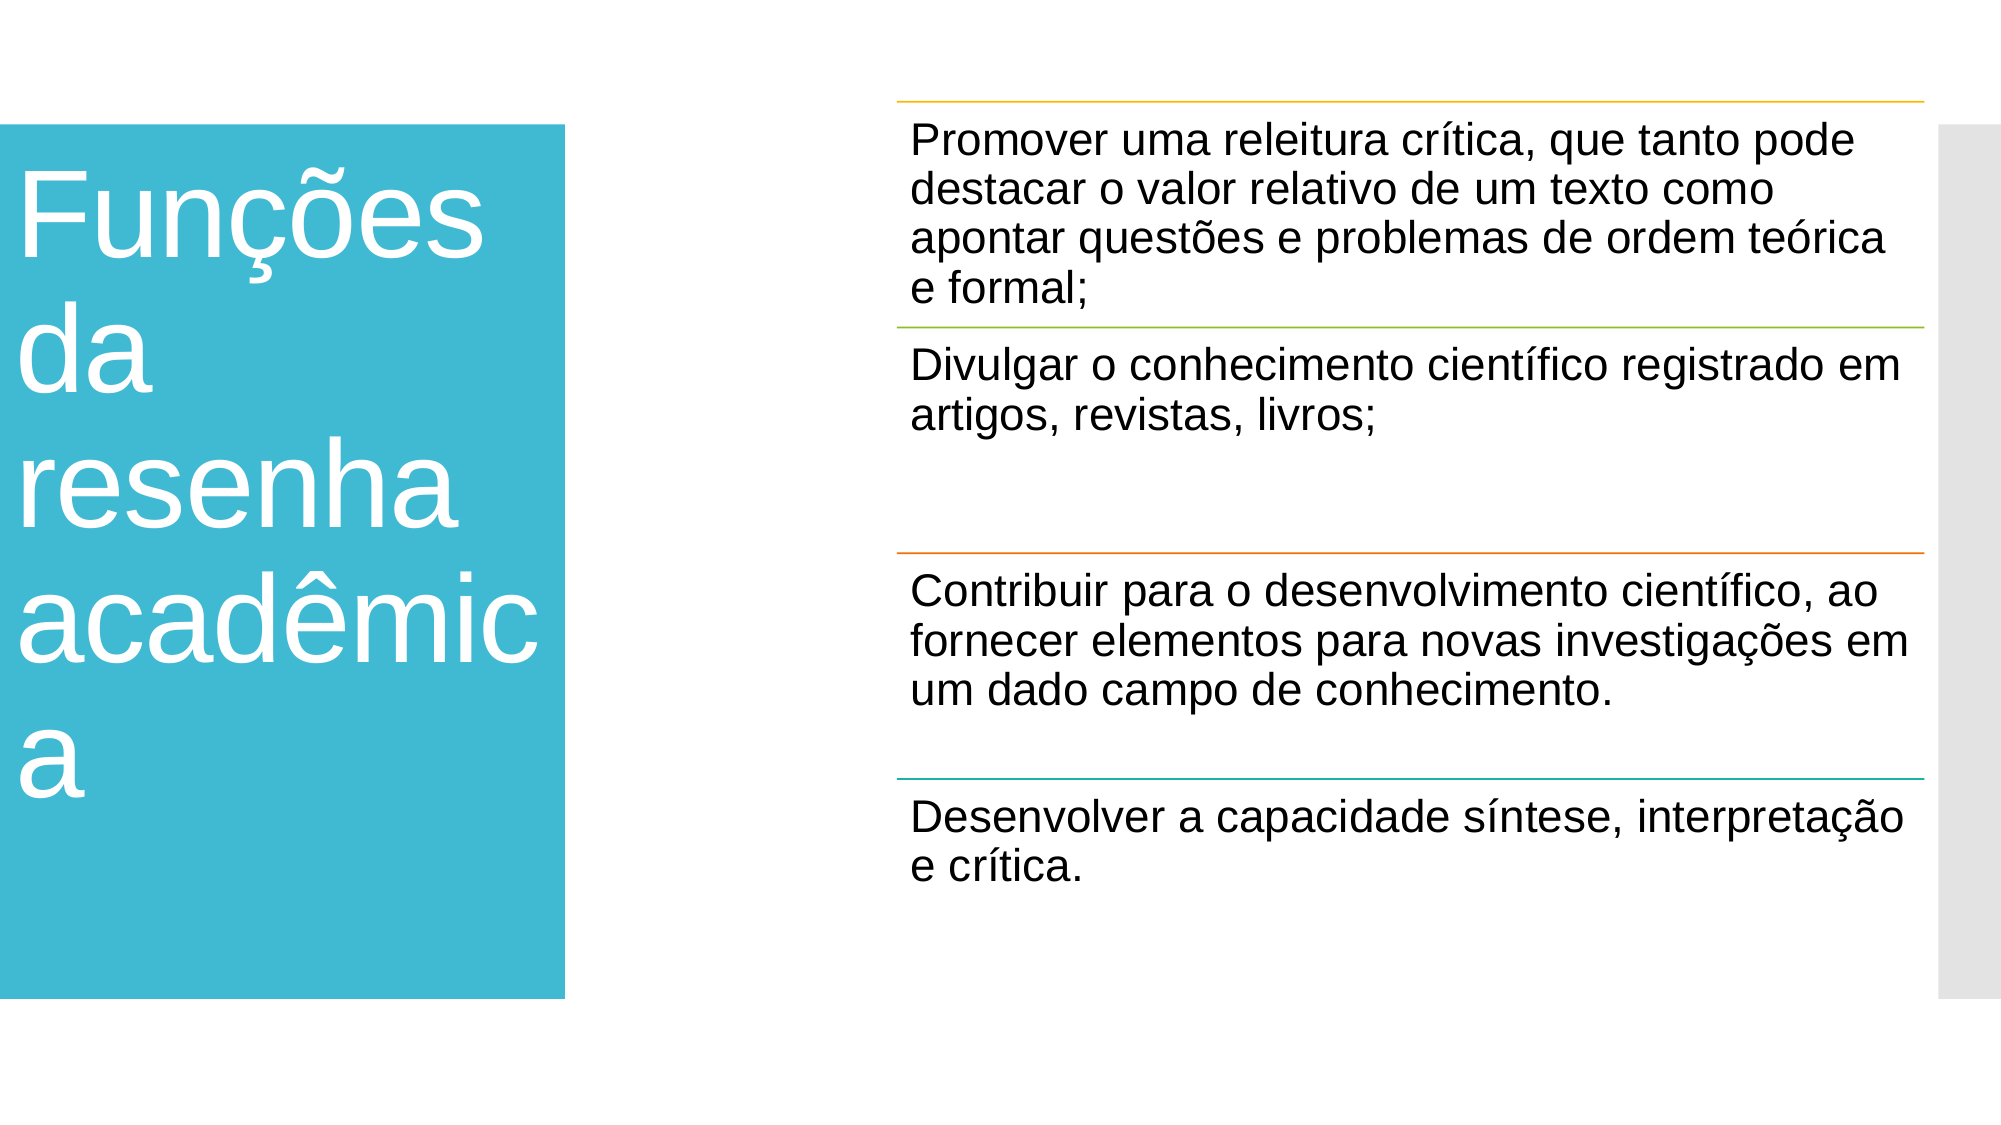

Promover uma releitura crítica, que tanto pode destacar o valor relativo de um texto como apontar questões e problemas de ordem teórica e formal;
Divulgar o conhecimento científico registrado em artigos, revistas, livros;
Contribuir para o desenvolvimento científico, ao fornecer elementos para novas investigações em um dado campo de conhecimento.
Desenvolver a capacidade síntese, interpretação e crítica.
# Funções da resenha acadêmica